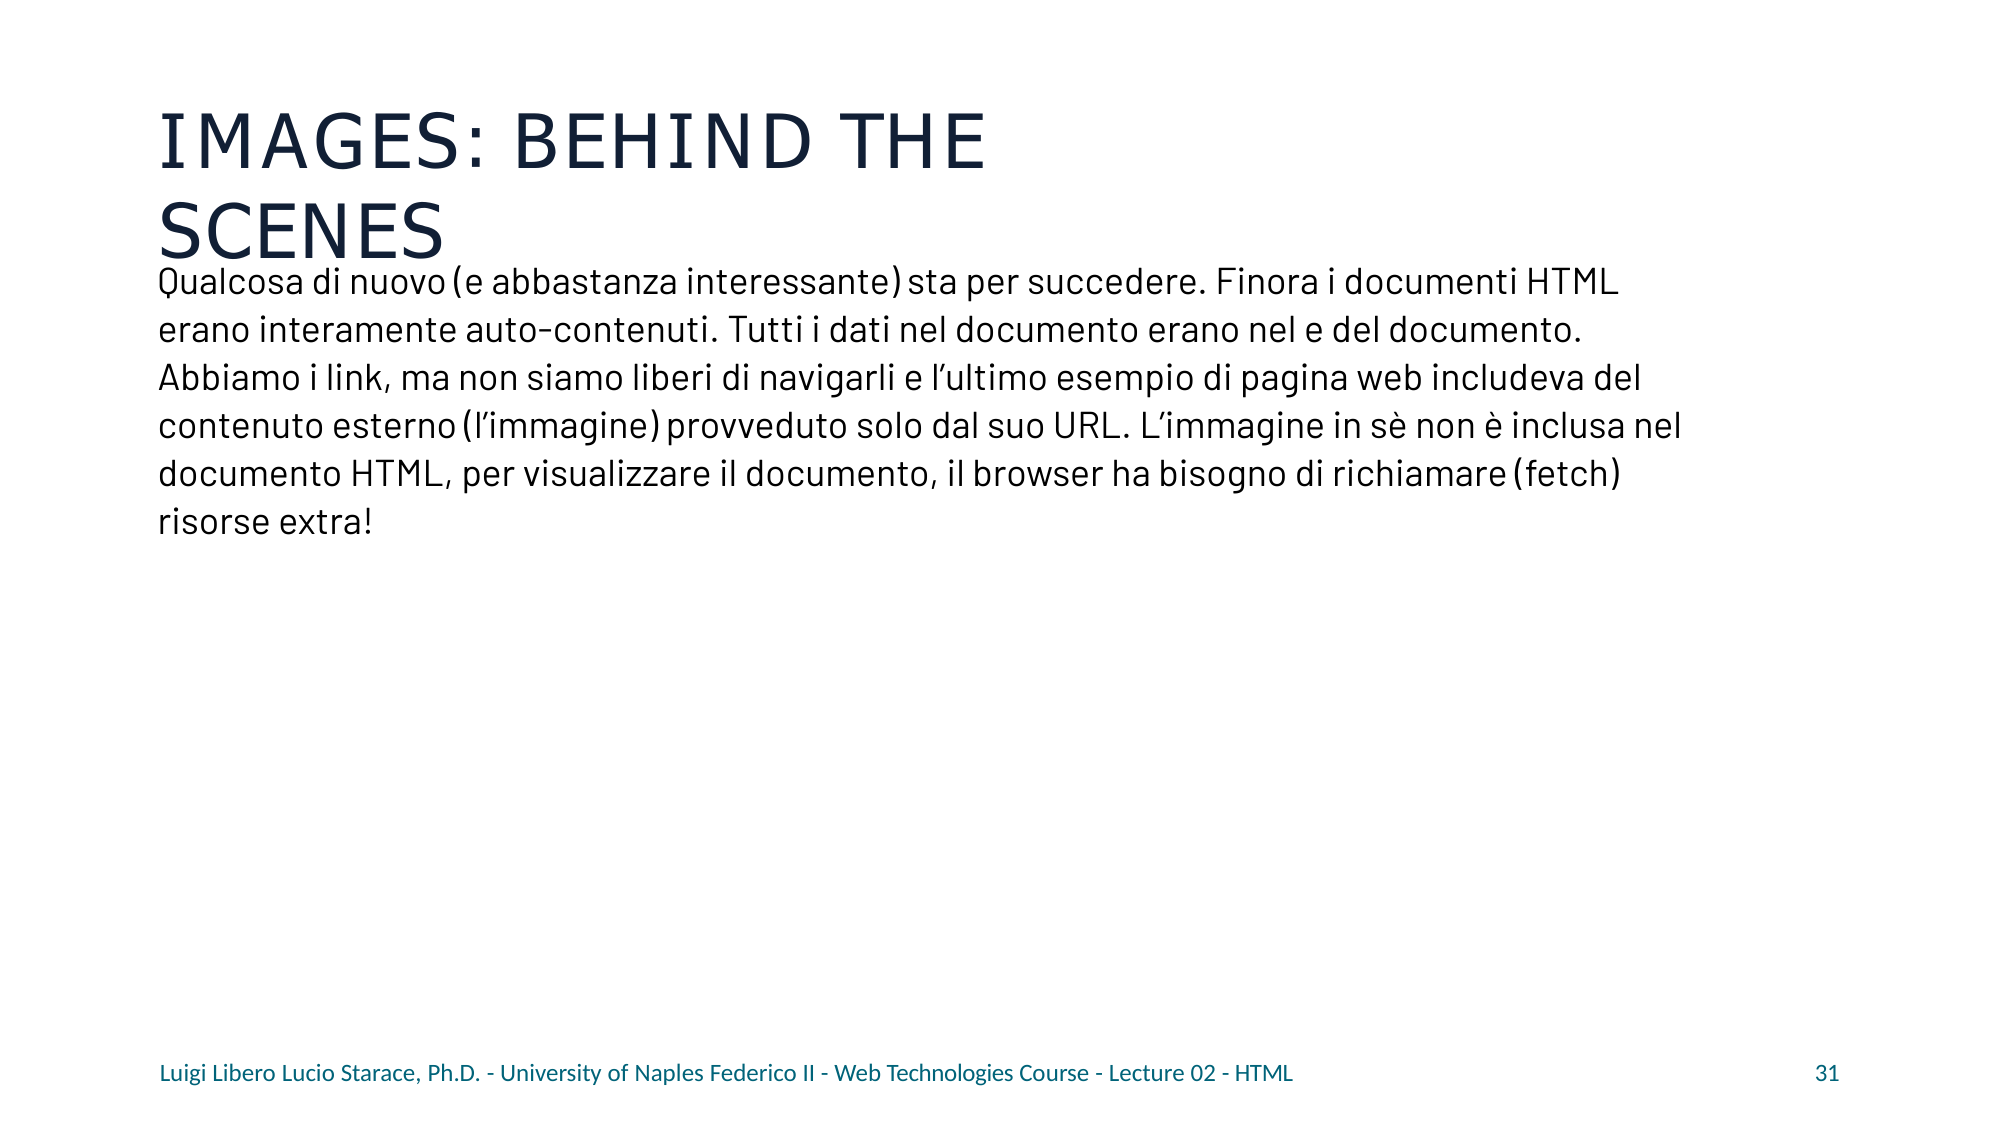

# IMAGES: BEHIND THE SCENES
Qualcosa di nuovo (e abbastanza interessante) sta per succedere. Finora i documenti HTML erano interamente auto-contenuti. Tutti i dati nel documento erano nel e del documento. Abbiamo i link, ma non siamo liberi di navigarli e l’ultimo esempio di pagina web includeva del contenuto esterno (l’immagine) provveduto solo dal suo URL. L’immagine in sè non è inclusa nel documento HTML, per visualizzare il documento, il browser ha bisogno di richiamare (fetch) risorse extra!
Luigi Libero Lucio Starace, Ph.D. - University of Naples Federico II - Web Technologies Course - Lecture 02 - HTML
31